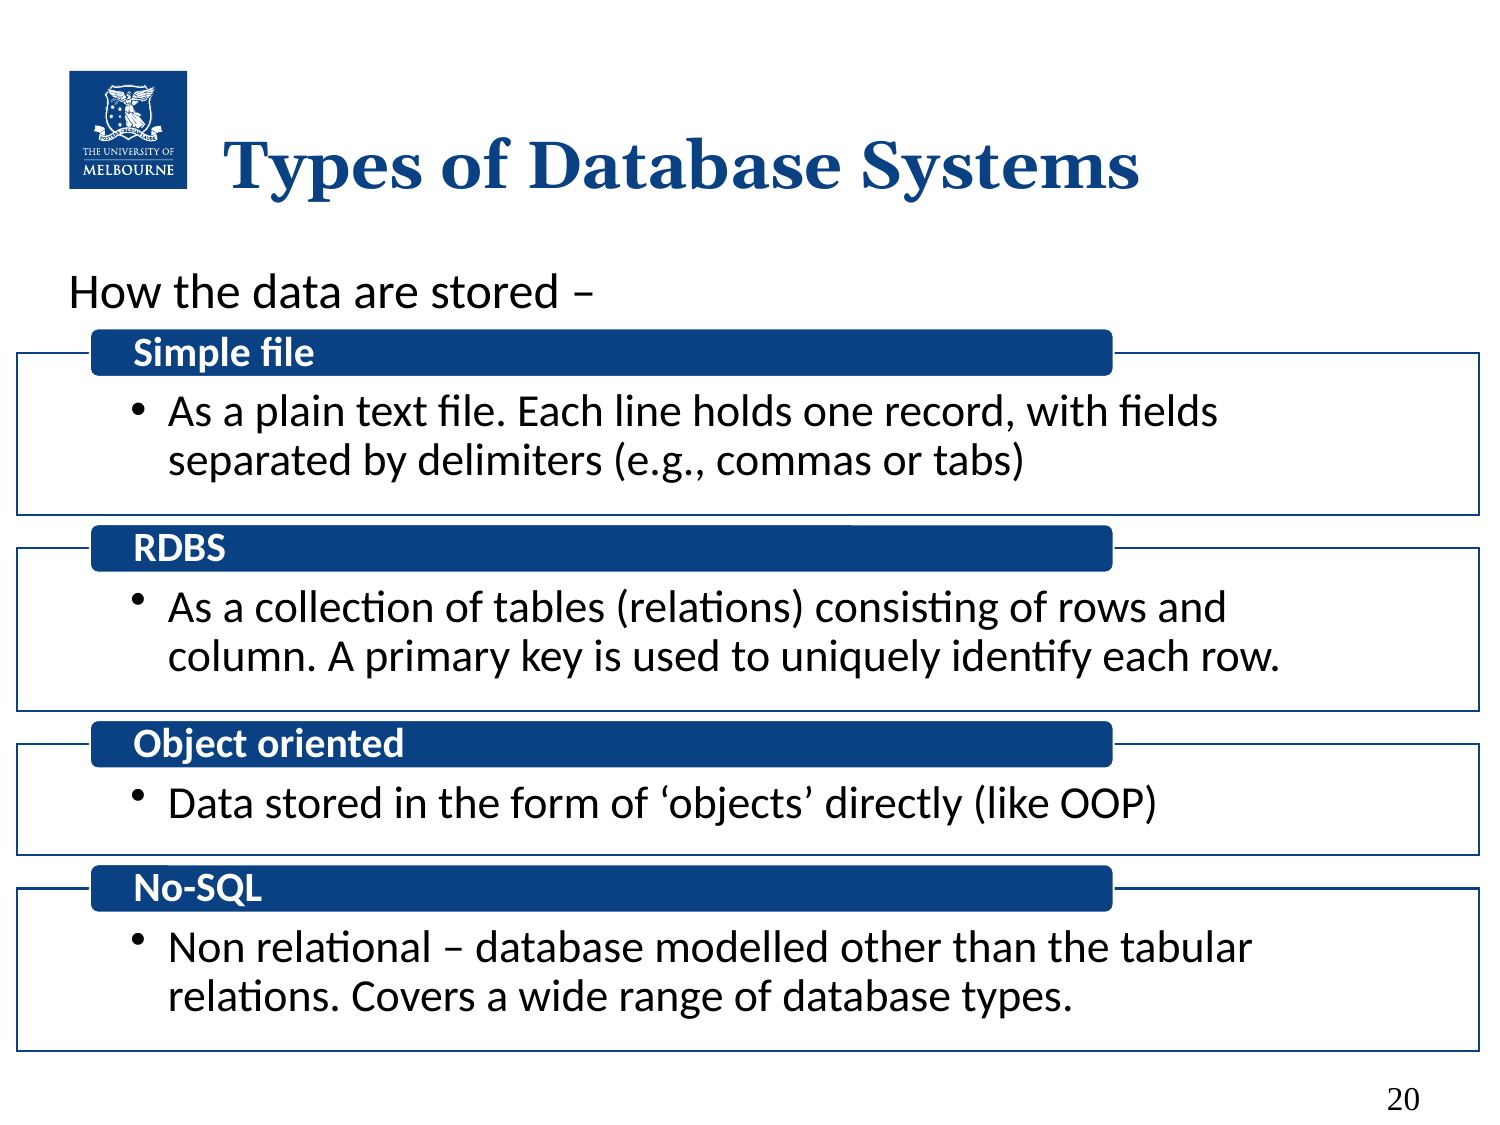

# Types of Database Systems
How the data are stored –

As a plain text file. Each line holds one record, with fields separated by delimiters (e.g., commas or tabs)
Simple file
As a collection of tables (relations) consisting of rows and column. A primary key is used to uniquely identify each row.
RDBS
Data stored in the form of ‘objects’ directly (like OOP)
Object oriented
Non relational – database modelled other than the tabular relations. Covers a wide range of database types.
No-SQL